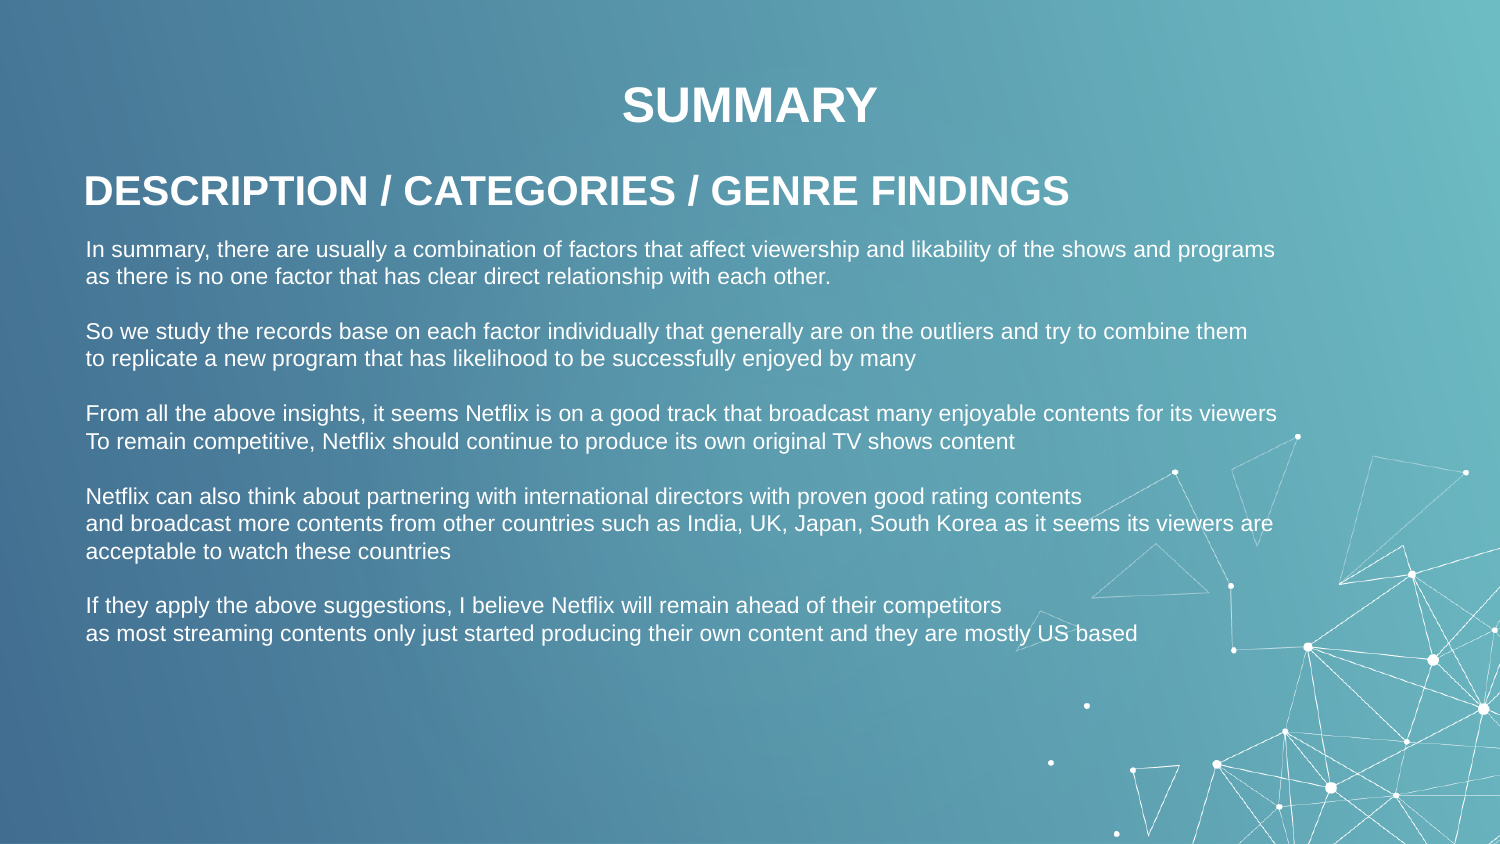

# SUMMARY
DESCRIPTION / CATEGORIES / GENRE FINDINGS
In summary, there are usually a combination of factors that affect viewership and likability of the shows and programs
as there is no one factor that has clear direct relationship with each other.

So we study the records base on each factor individually that generally are on the outliers and try to combine them
to replicate a new program that has likelihood to be successfully enjoyed by many

From all the above insights, it seems Netflix is on a good track that broadcast many enjoyable contents for its viewers
To remain competitive, Netflix should continue to produce its own original TV shows content

Netflix can also think about partnering with international directors with proven good rating contents
and broadcast more contents from other countries such as India, UK, Japan, South Korea as it seems its viewers are
acceptable to watch these countries

If they apply the above suggestions, I believe Netflix will remain ahead of their competitors
as most streaming contents only just started producing their own content and they are mostly US based